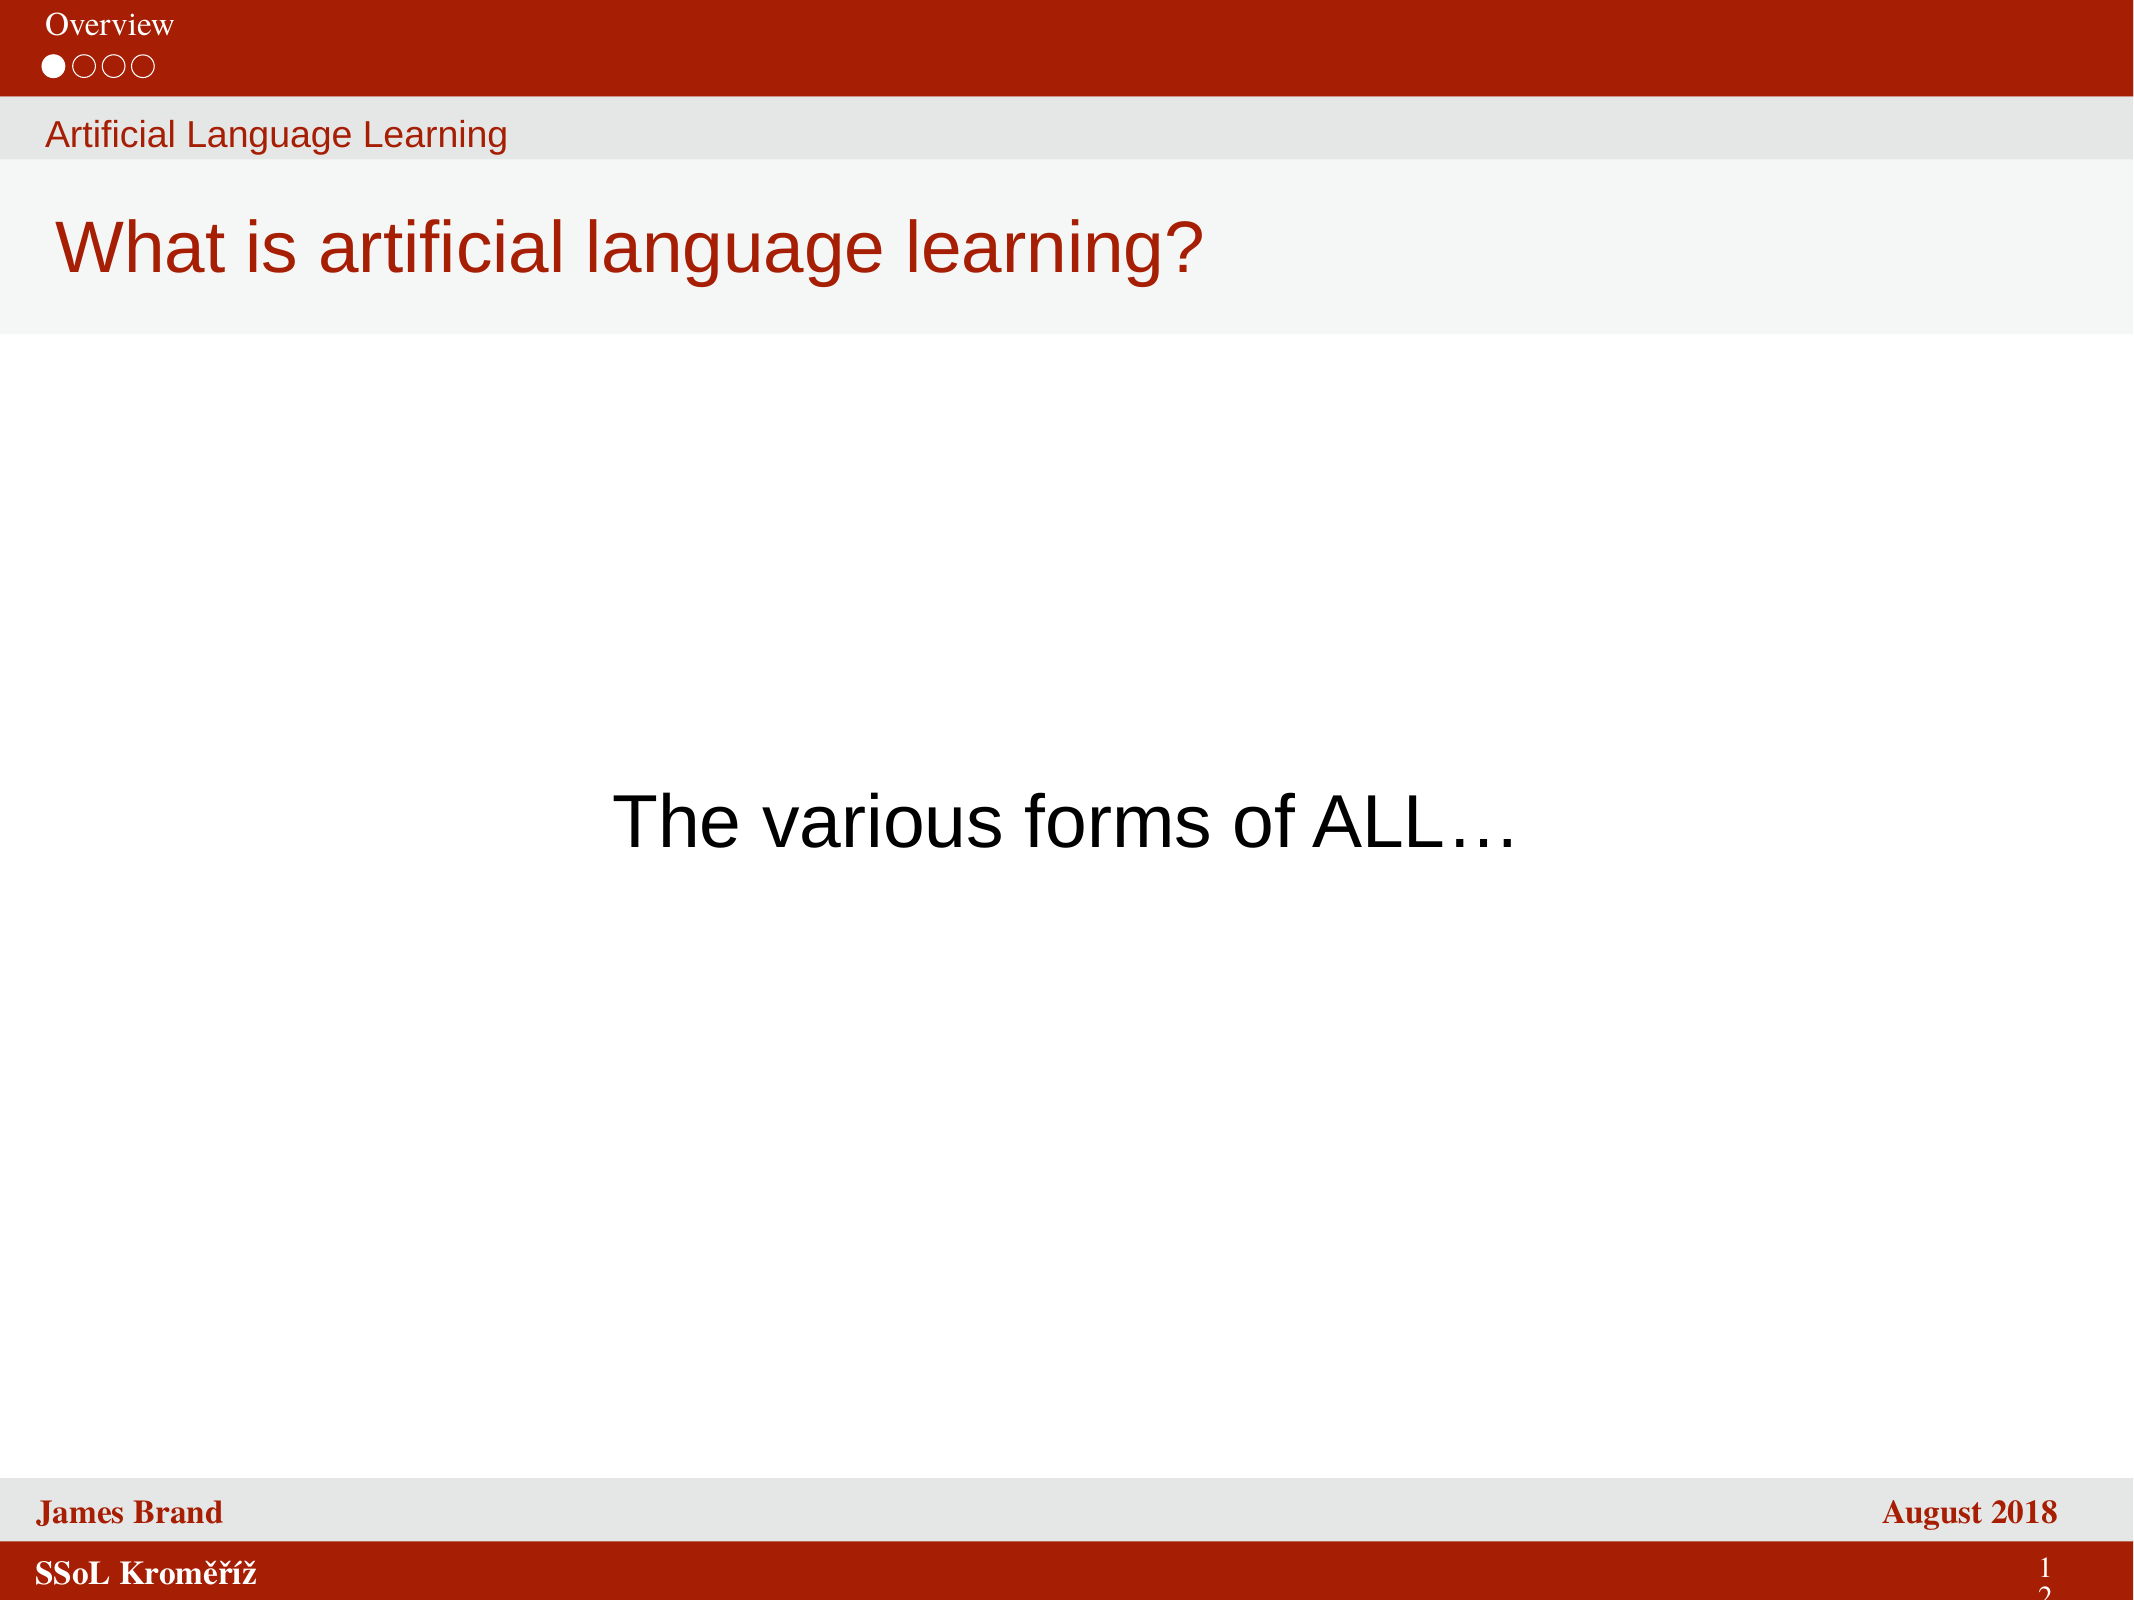

Overview

Artificial Language Learning
What is artificial language learning?
The various forms of ALL…
12